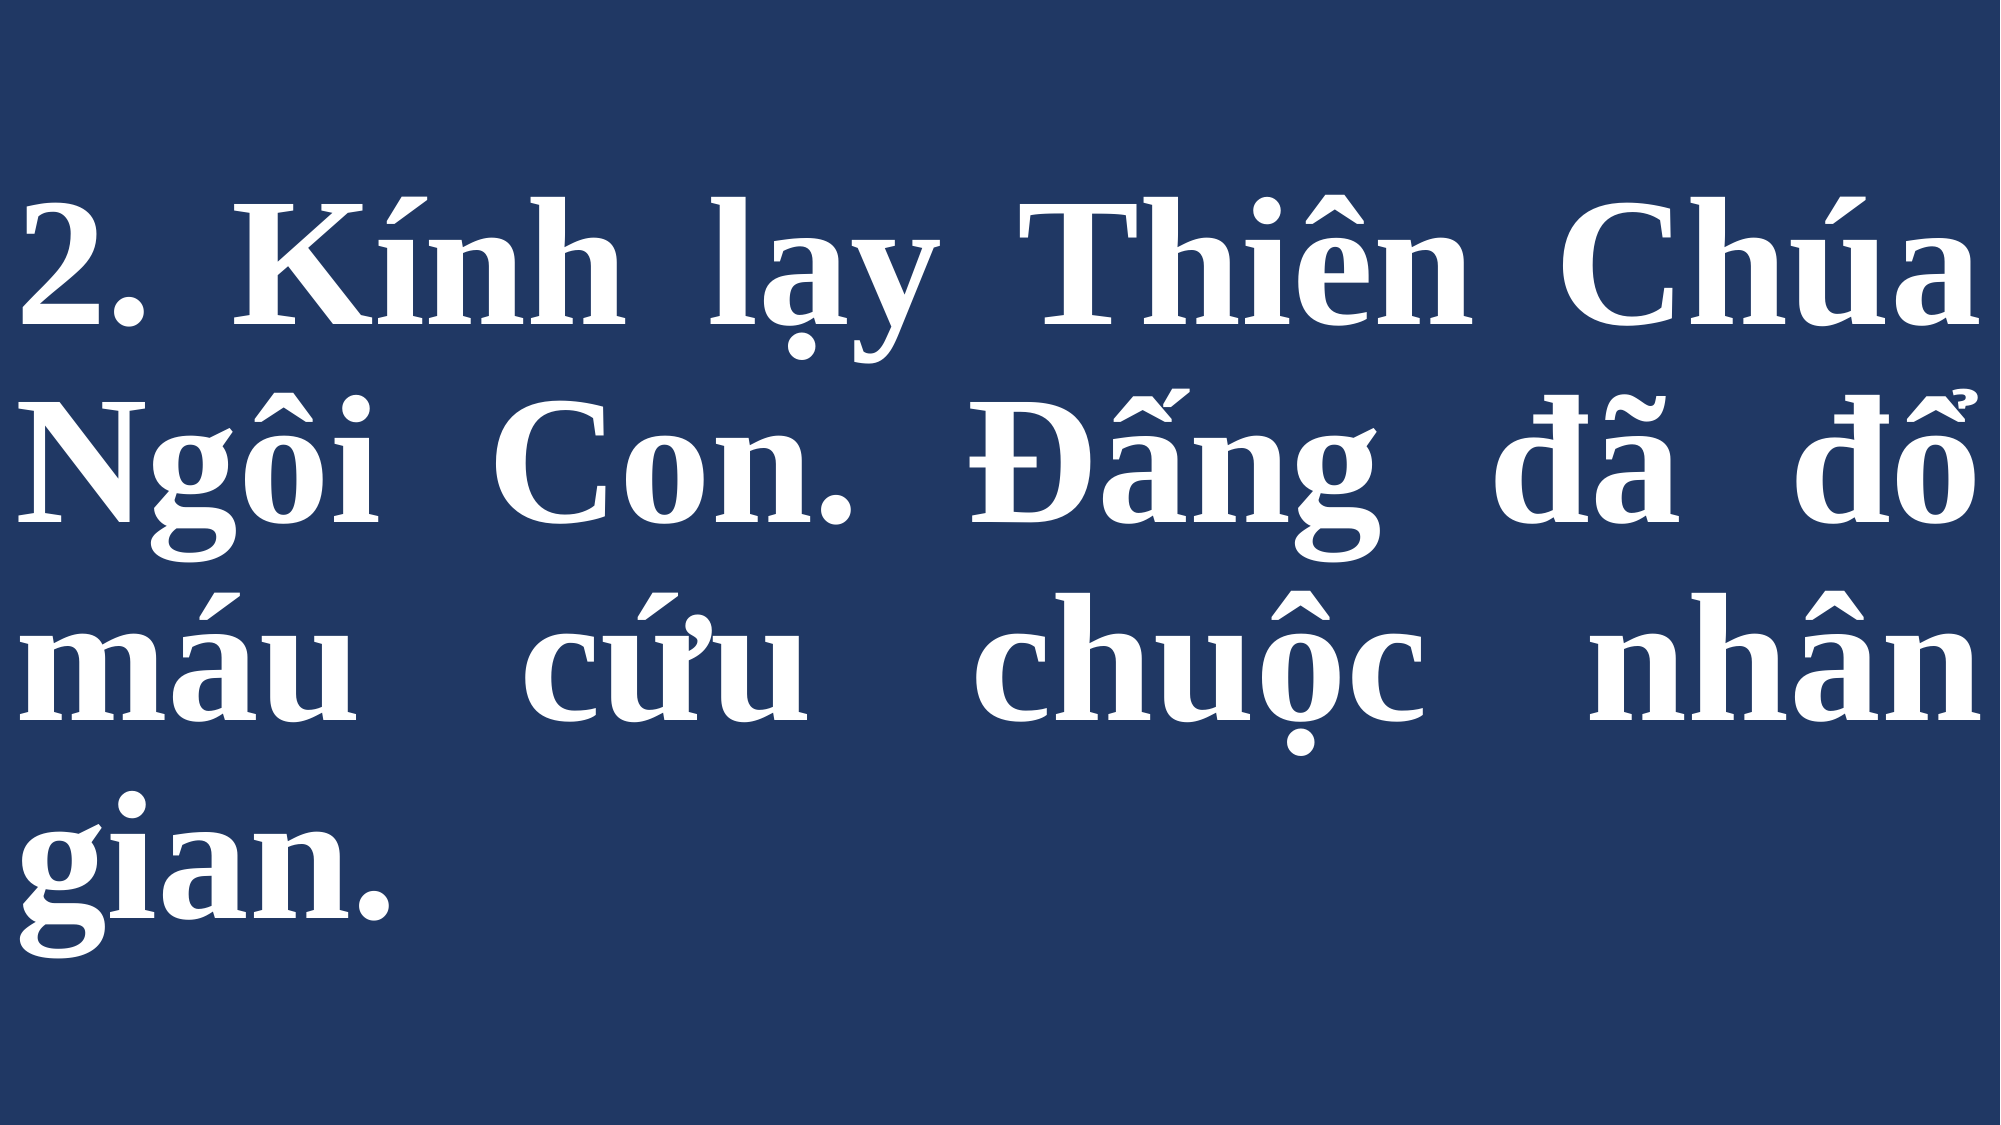

# 2. Kính lạy Thiên Chúa Ngôi Con. Đấng đã đổ máu cứu chuộc nhân gian.